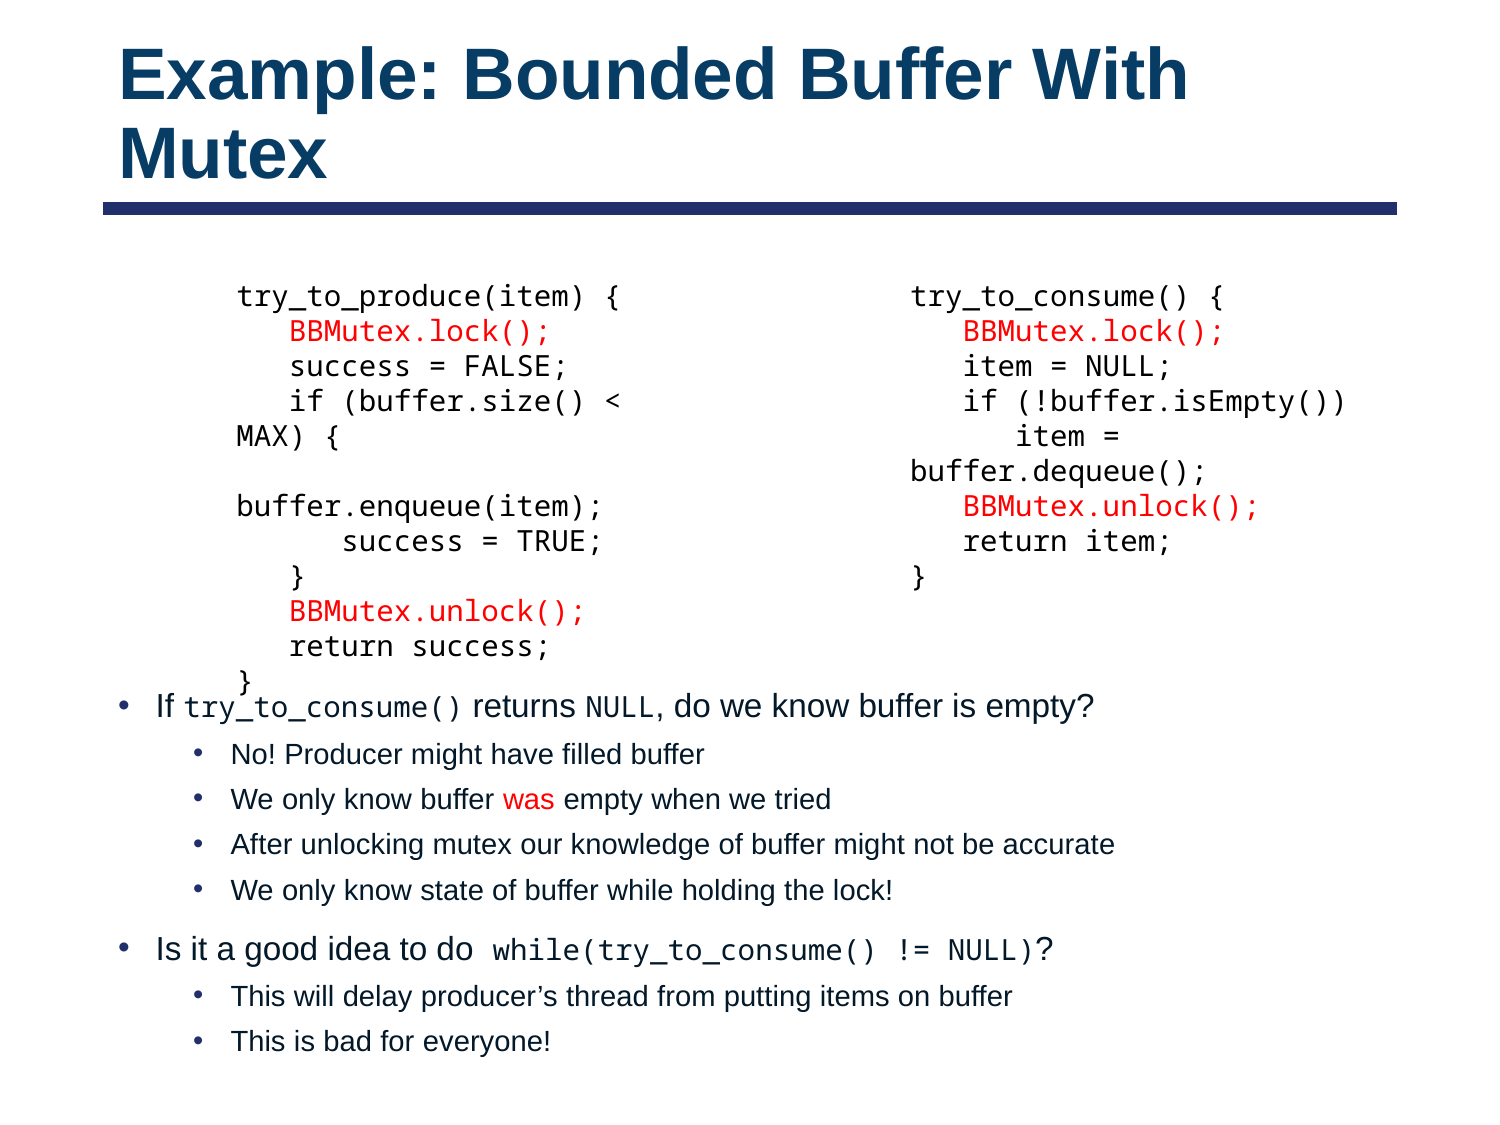

# Example: Bounded Buffer With Mutex
try_to_produce(item) {
   BBMutex.lock();
   success = FALSE;
   if (buffer.size() < MAX) {
      buffer.enqueue(item);
      success = TRUE;
   }
   BBMutex.unlock();
   return success;
}
try_to_consume() {
   BBMutex.lock();
   item = NULL;
   if (!buffer.isEmpty())
      item = buffer.dequeue();
   BBMutex.unlock();
   return item;
}

If try_to_consume() returns NULL, do we know buffer is empty?
No! Producer might have filled buffer
We only know buffer was empty when we tried
After unlocking mutex our knowledge of buffer might not be accurate
We only know state of buffer while holding the lock!
Is it a good idea to do  while(try_to_consume() != NULL)?
This will delay producer’s thread from putting items on buffer
This is bad for everyone!